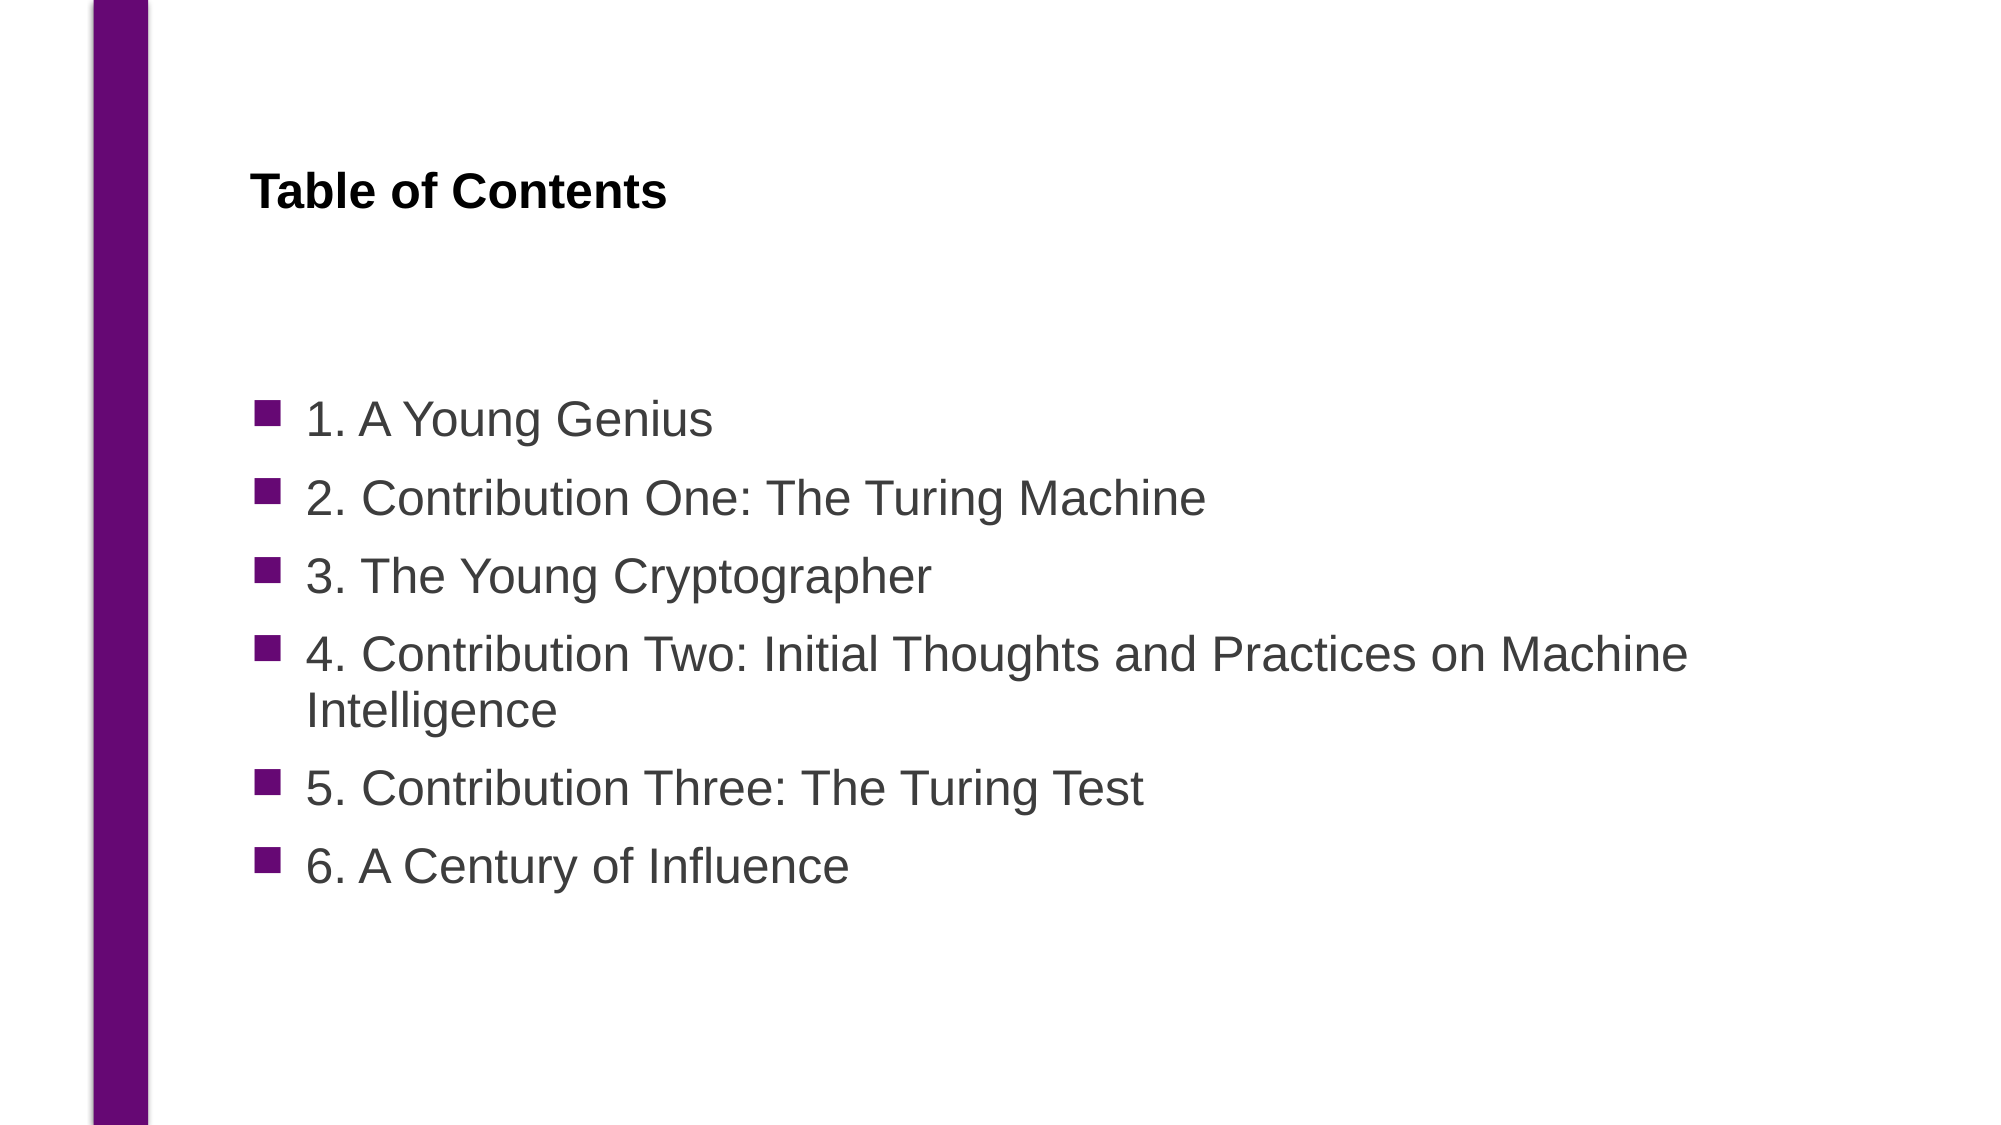

# Table of Contents
1. A Young Genius
2. Contribution One: The Turing Machine
3. The Young Cryptographer
4. Contribution Two: Initial Thoughts and Practices on Machine Intelligence
5. Contribution Three: The Turing Test
6. A Century of Influence